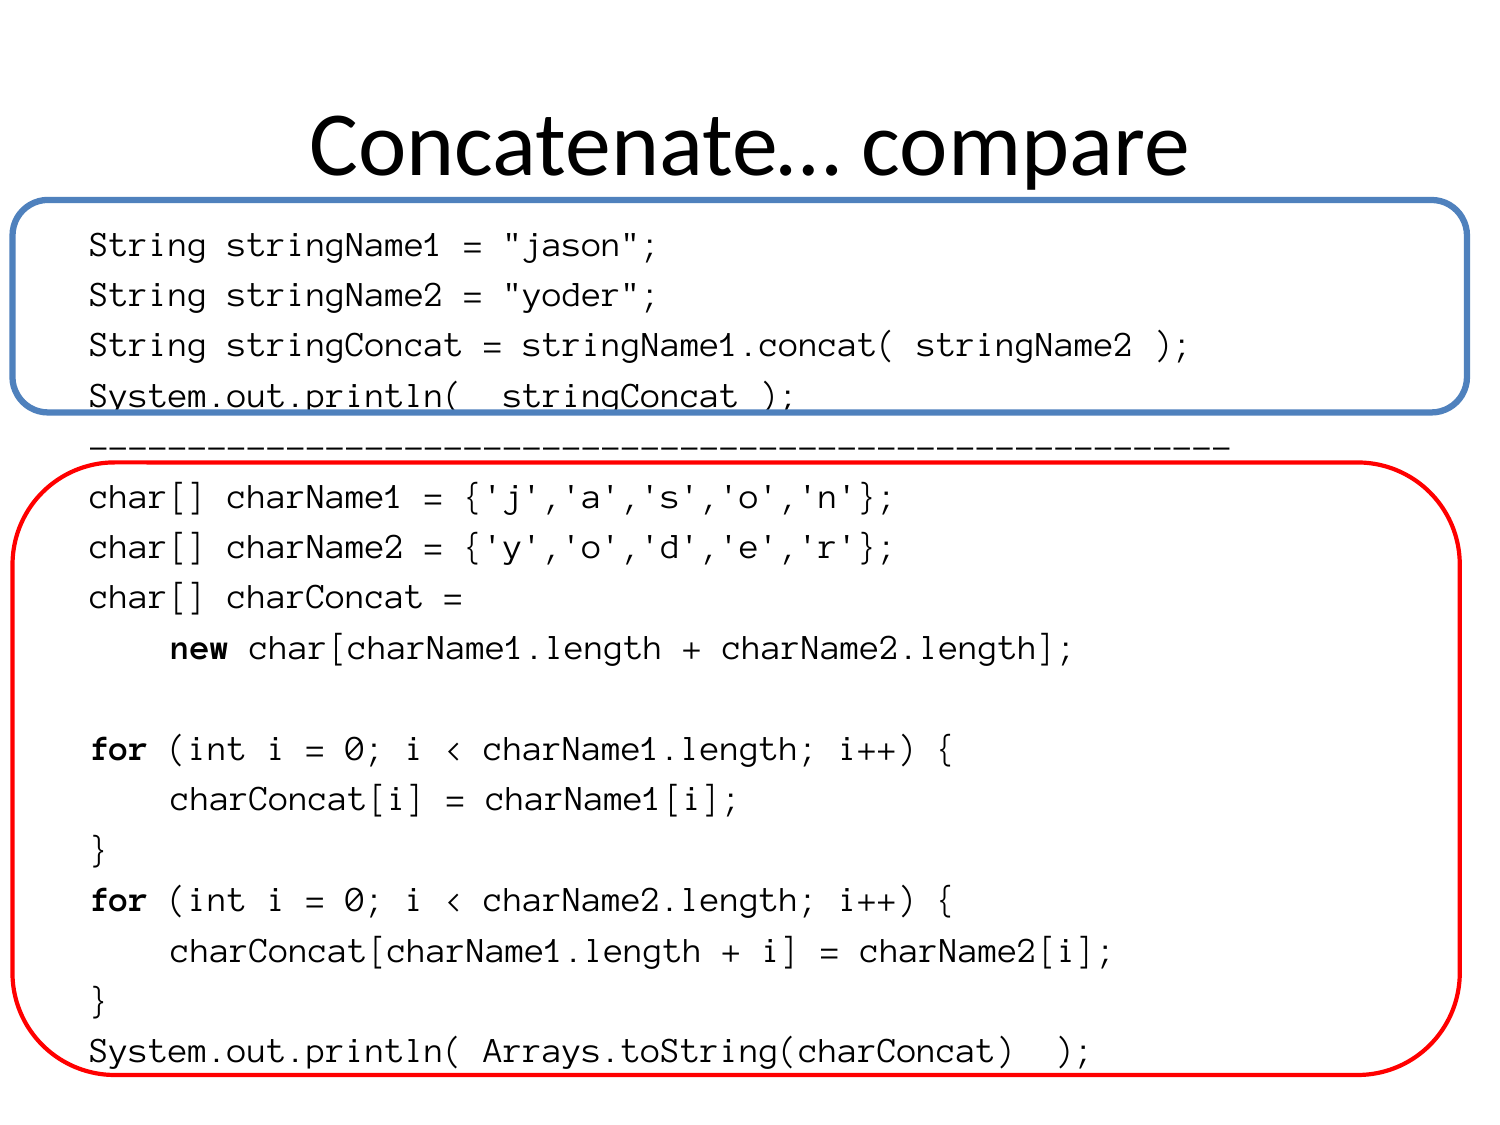

# Concatenate… compare

String stringName1 = "jason";
String stringName2 = "yoder";
String stringConcat = stringName1.concat( stringName2 );
System.out.println(  stringConcat );
----------------------------------------------------------
char[] charName1 = {'j','a','s','o','n'};
char[] charName2 = {'y','o','d','e','r'};
char[] charConcat =
	new char[charName1.length + charName2.length];

for (int i = 0; i < charName1.length; i++) {
	charConcat[i] = charName1[i];
}
for (int i = 0; i < charName2.length; i++) {
	charConcat[charName1.length + i] = charName2[i];
}
System.out.println( Arrays.toString(charConcat)  );